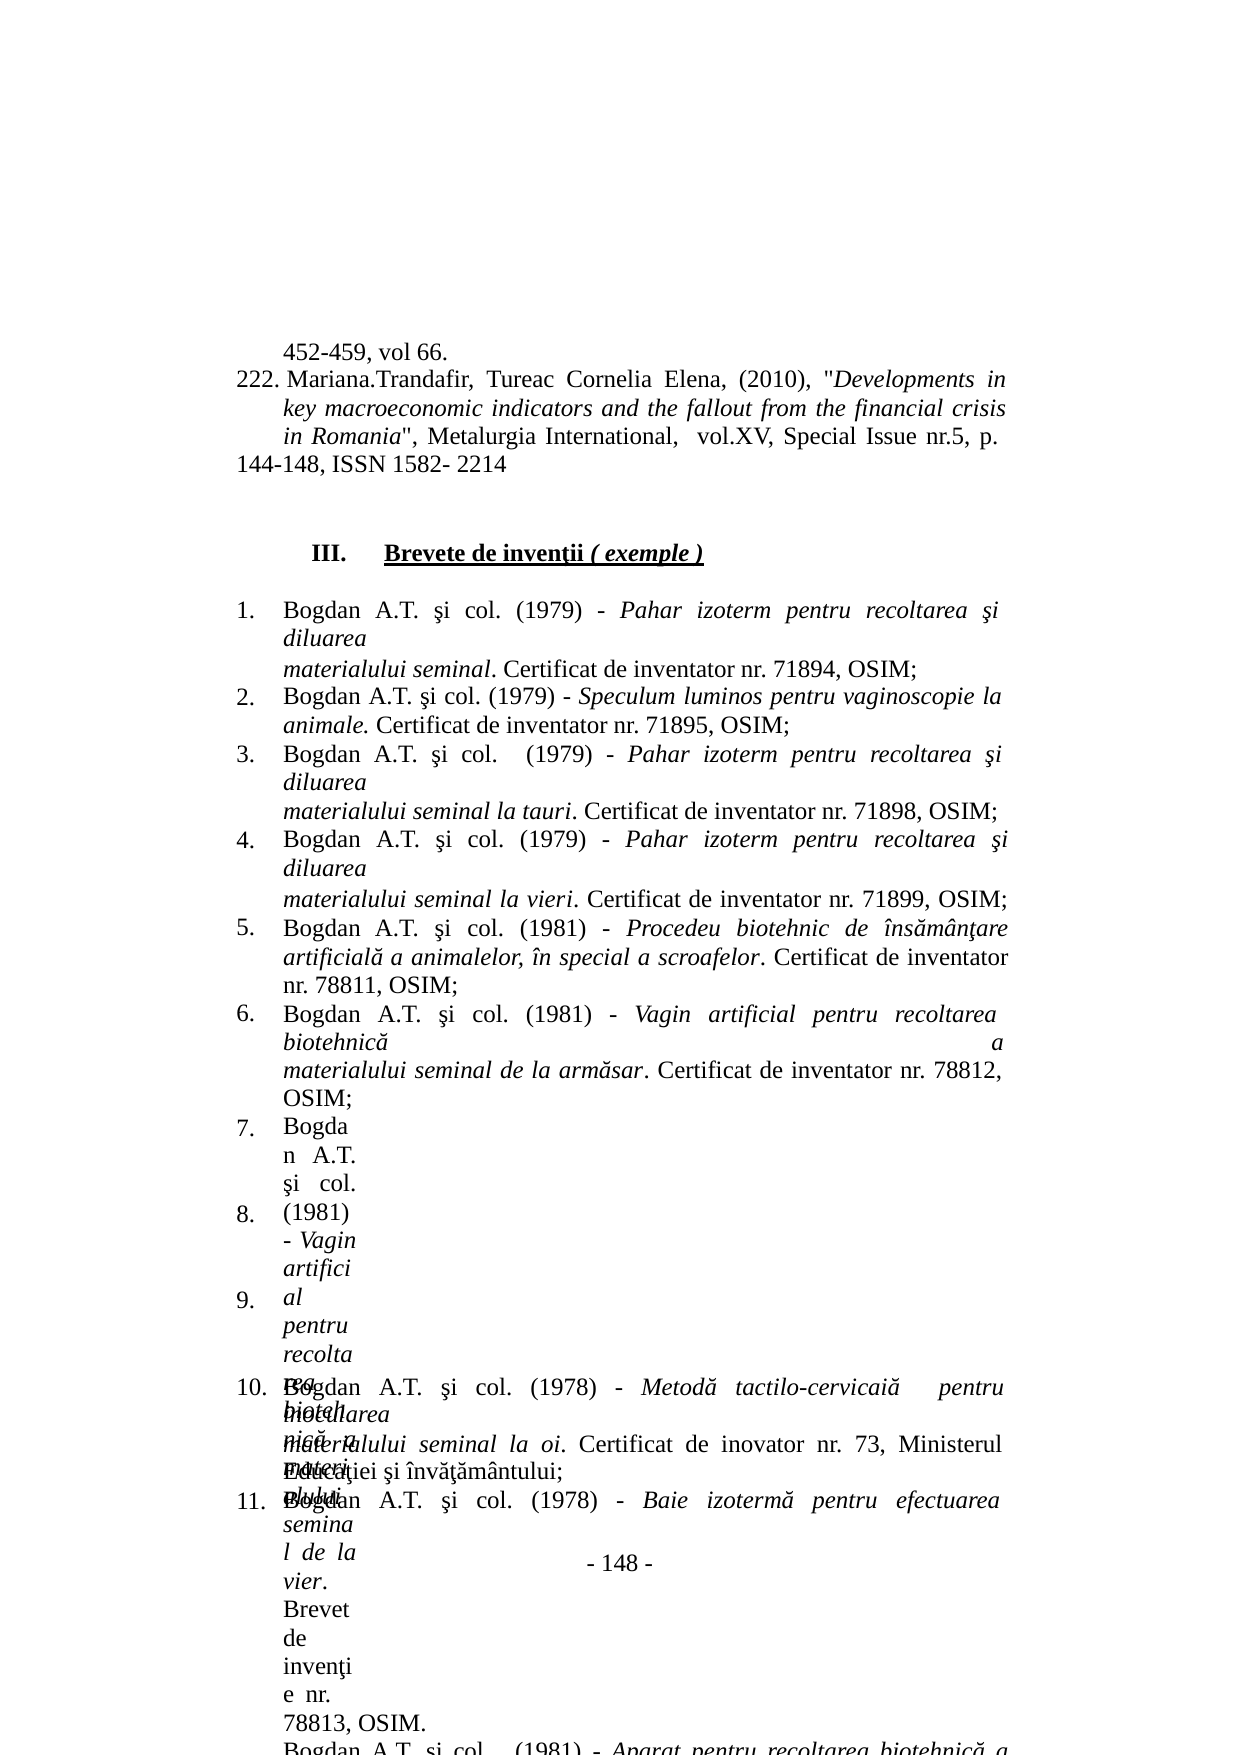

452-459, vol 66.
222. Mariana.Trandafir, Tureac Cornelia Elena, (2010), "Developments in key macroeconomic indicators and the fallout from the financial crisis in Romania", Metalurgia International,  vol.XV, Special Issue nr.5, p.
144-148, ISSN 1582- 2214
III.      Brevete de invenţii ( exemple )
1.
Bogdan  A.T.  şi  col.  (1979)  -  Pahar  izoterm  pentru  recoltarea  şi
diluarea
materialului seminal. Certificat de inventator nr. 71894, OSIM;
Bogdan A.T. şi col. (1979) - Speculum luminos pentru vaginoscopie la animale. Certificat de inventator nr. 71895, OSIM;
2.
3.
Bogdan  A.T.  şi  col.
diluarea
(1979)  -  Pahar  izoterm  pentru  recoltarea  şi
materialului seminal la tauri. Certificat de inventator nr. 71898, OSIM;
Bogdan  A.T.  şi  col.  (1979)  -  Pahar  izoterm  pentru  recoltarea  şi diluarea
materialului seminal la vieri. Certificat de inventator nr. 71899, OSIM; Bogdan A.T. şi col. (1981) - Procedeu biotehnic de însămânţare artificială a animalelor, în special a scroafelor. Certificat de inventator nr. 78811, OSIM;
Bogdan  A.T.  şi  col.  (1981)  -  Vagin  artificial  pentru  recoltarea
4.
5.
6.
biotehnică
a
materialului seminal de la armăsar. Certificat de inventator nr. 78812,
OSIM;
Bogdan A.T. şi col. (1981) - Vagin artificial pentru recoltarea biotehnică a materialului seminal de la vier. Brevet de invenţie nr.
78813, OSIM.
Bogdan A.T. şi col.   (1981) - Aparat pentru recoltarea biotehnică a zigoţilor  în  special  la  animale.  Certificat  de  inventator  nr.  78827, OSIM;
Bogdan A.T. şi col. (1981) - Recipient izoterm pentru identificarea zigoţilor
Certificat de inventator nr. 79303, OSIM;
7.
8.
9.
10.
Bogdan  A.T.  şi  col.  (1978)  -  Metodă  tactilo-cervicaiă
inocularea
pentru
materialului seminal la oi. Certificat de inovator nr. 73, Ministerul
Educaţiei şi învăţământului;
Bogdan  A.T.  şi  col.  (1978)  -  Baie  izotermă  pentru  efectuarea
11.
- 148 -